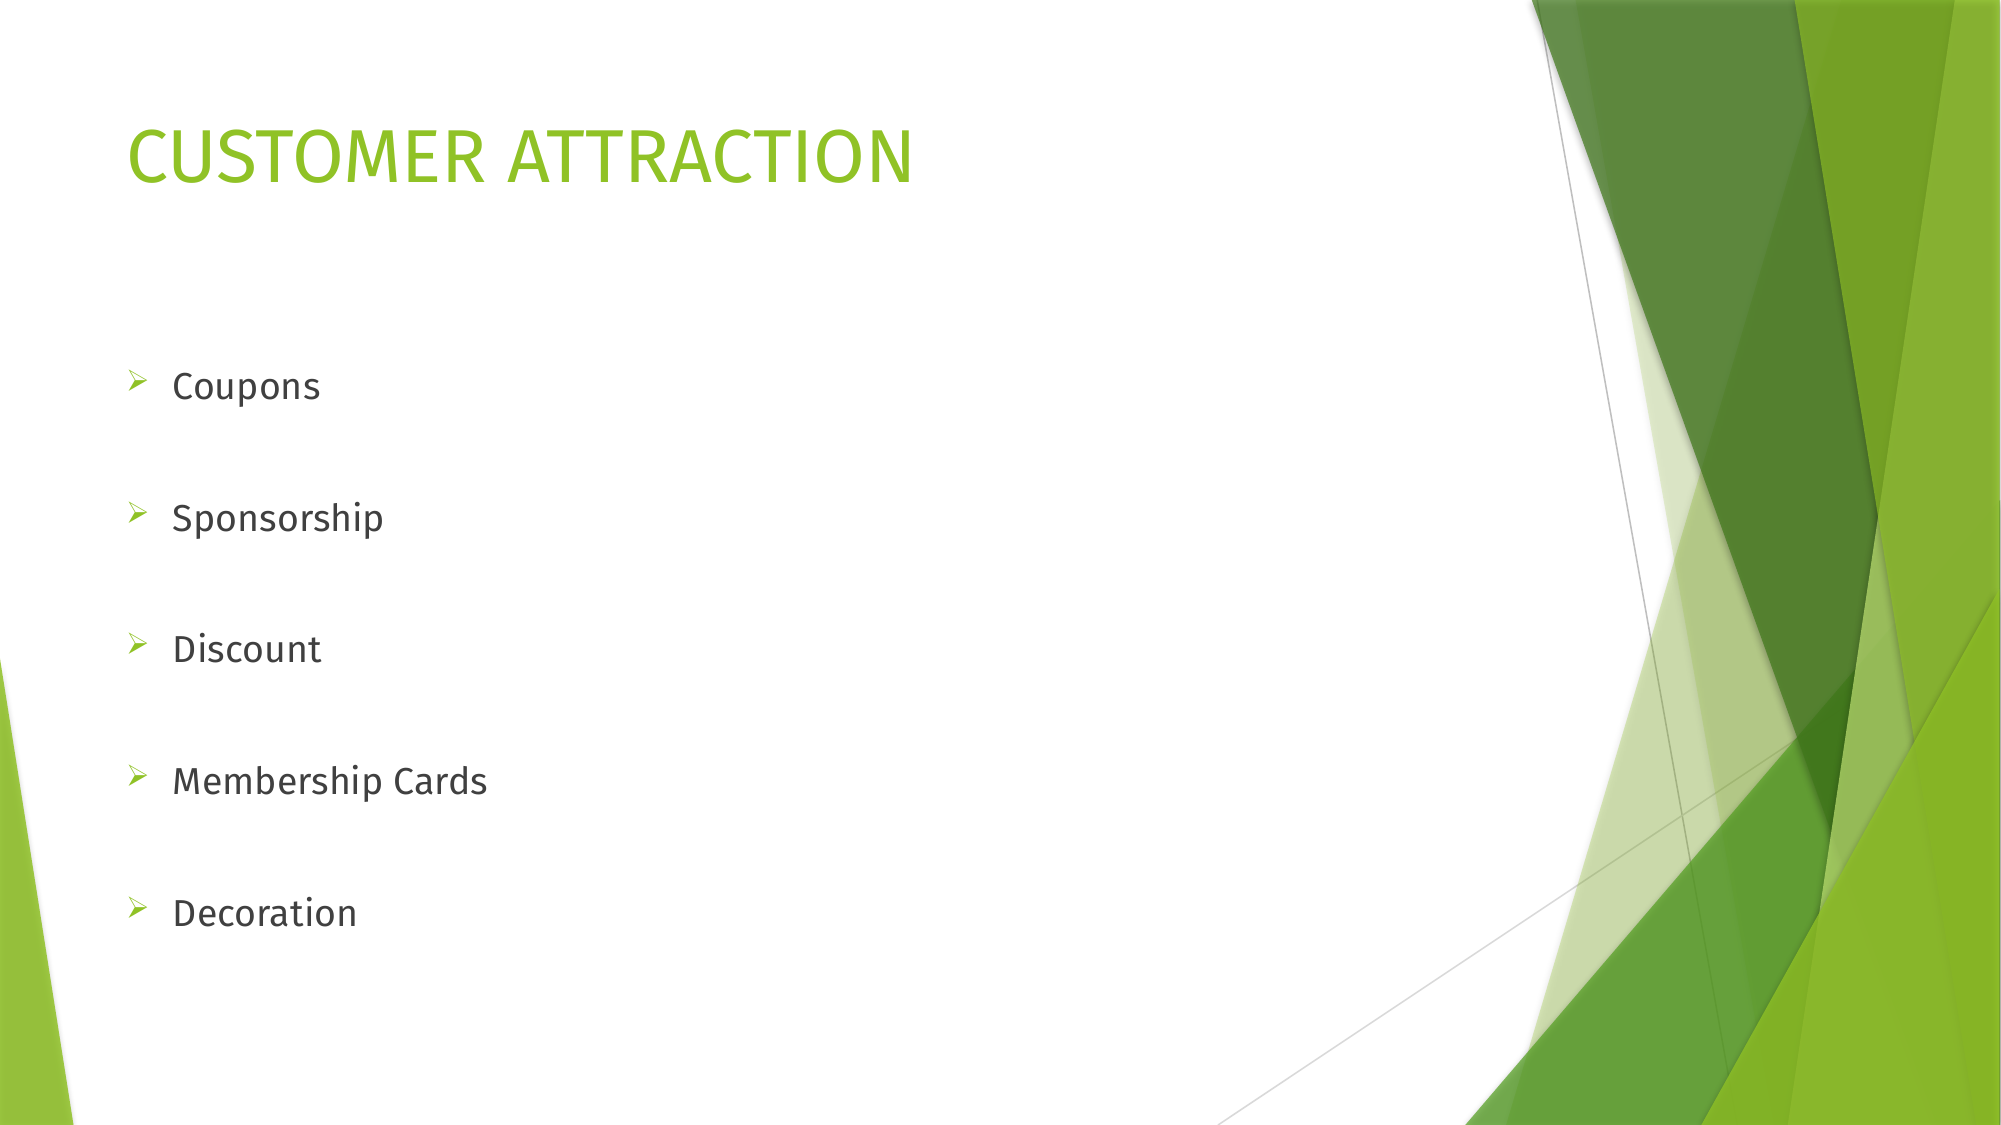

# CUSTOMER ATTRACTION
Coupons

Sponsorship

Discount

Membership Cards

Decoration